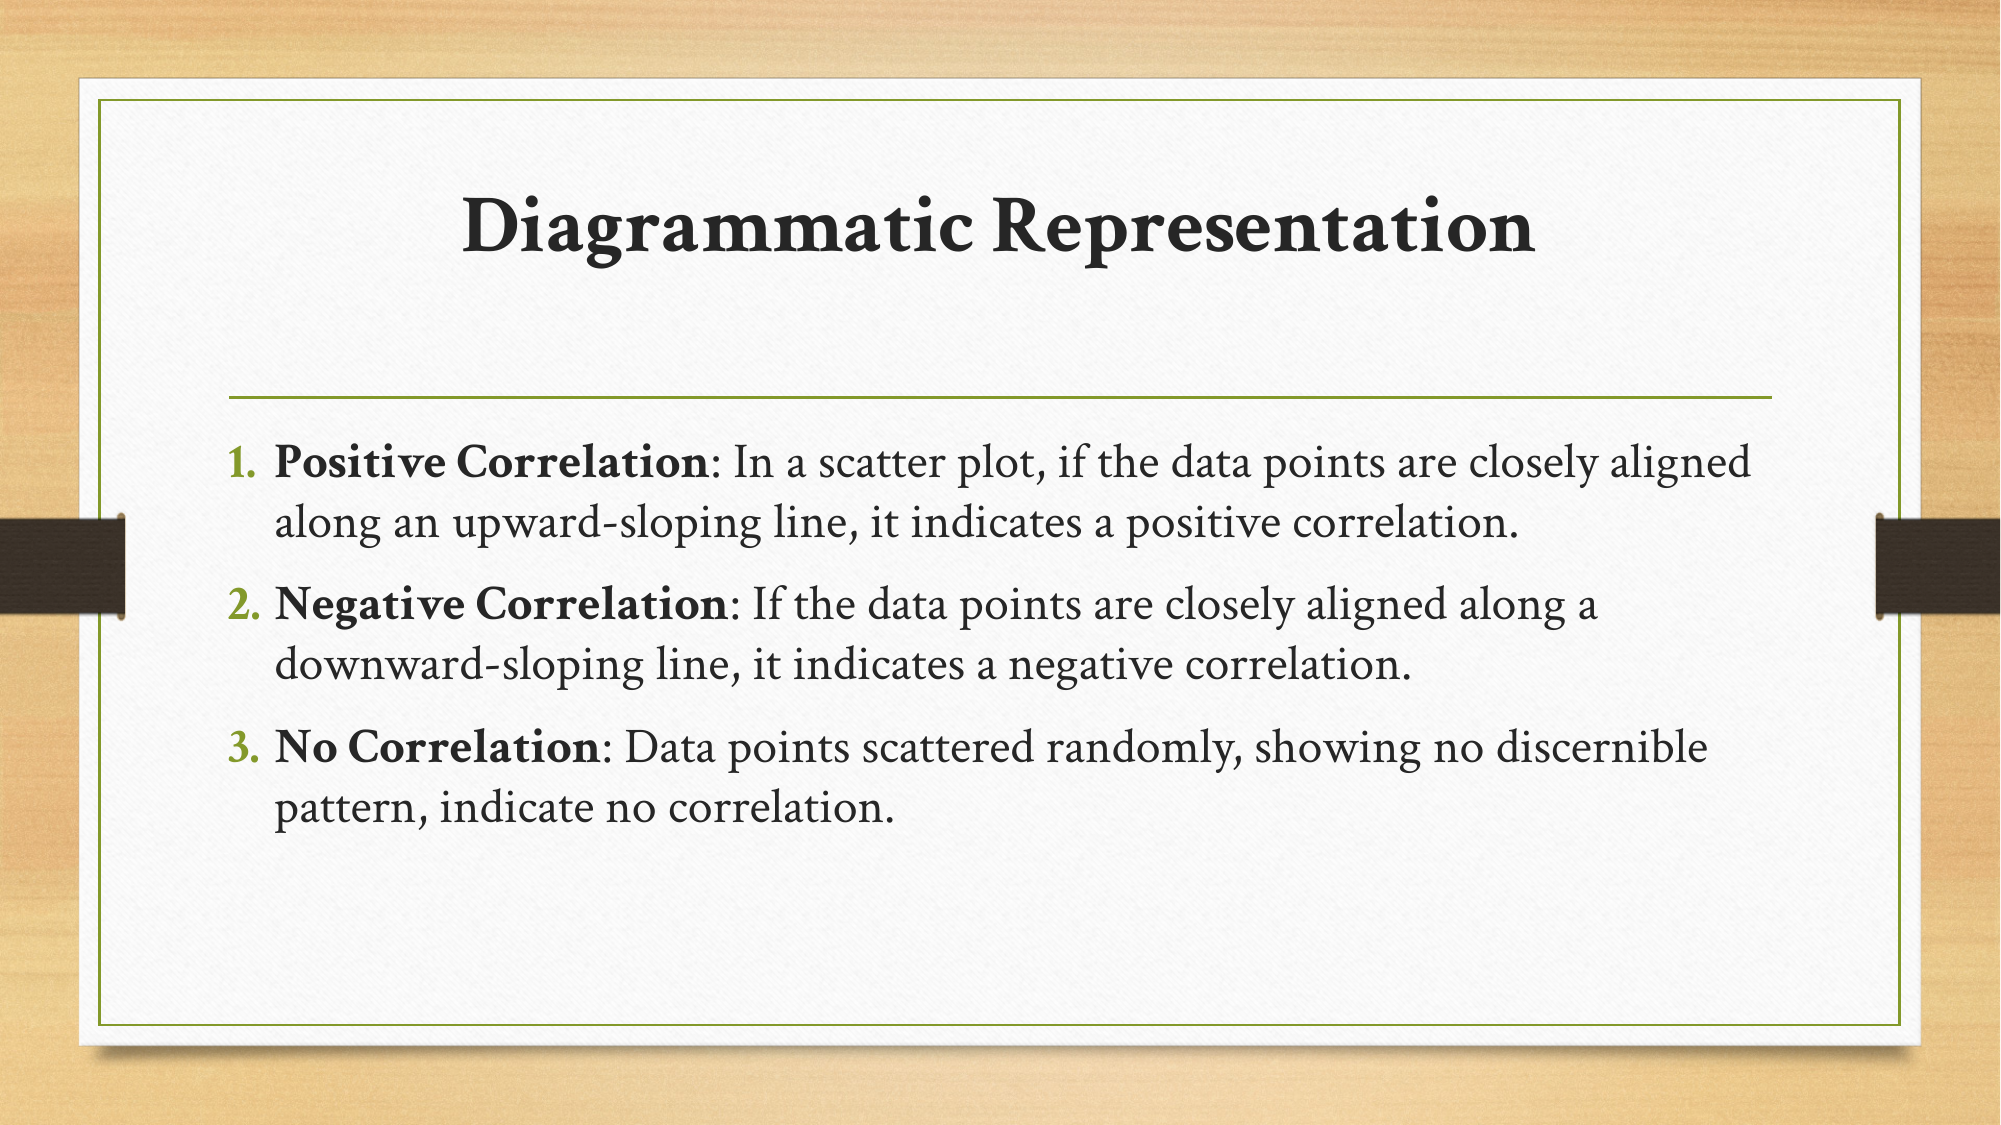

# Diagrammatic Representation
Positive Correlation: In a scatter plot, if the data points are closely aligned along an upward-sloping line, it indicates a positive correlation.
Negative Correlation: If the data points are closely aligned along a downward-sloping line, it indicates a negative correlation.
No Correlation: Data points scattered randomly, showing no discernible pattern, indicate no correlation.